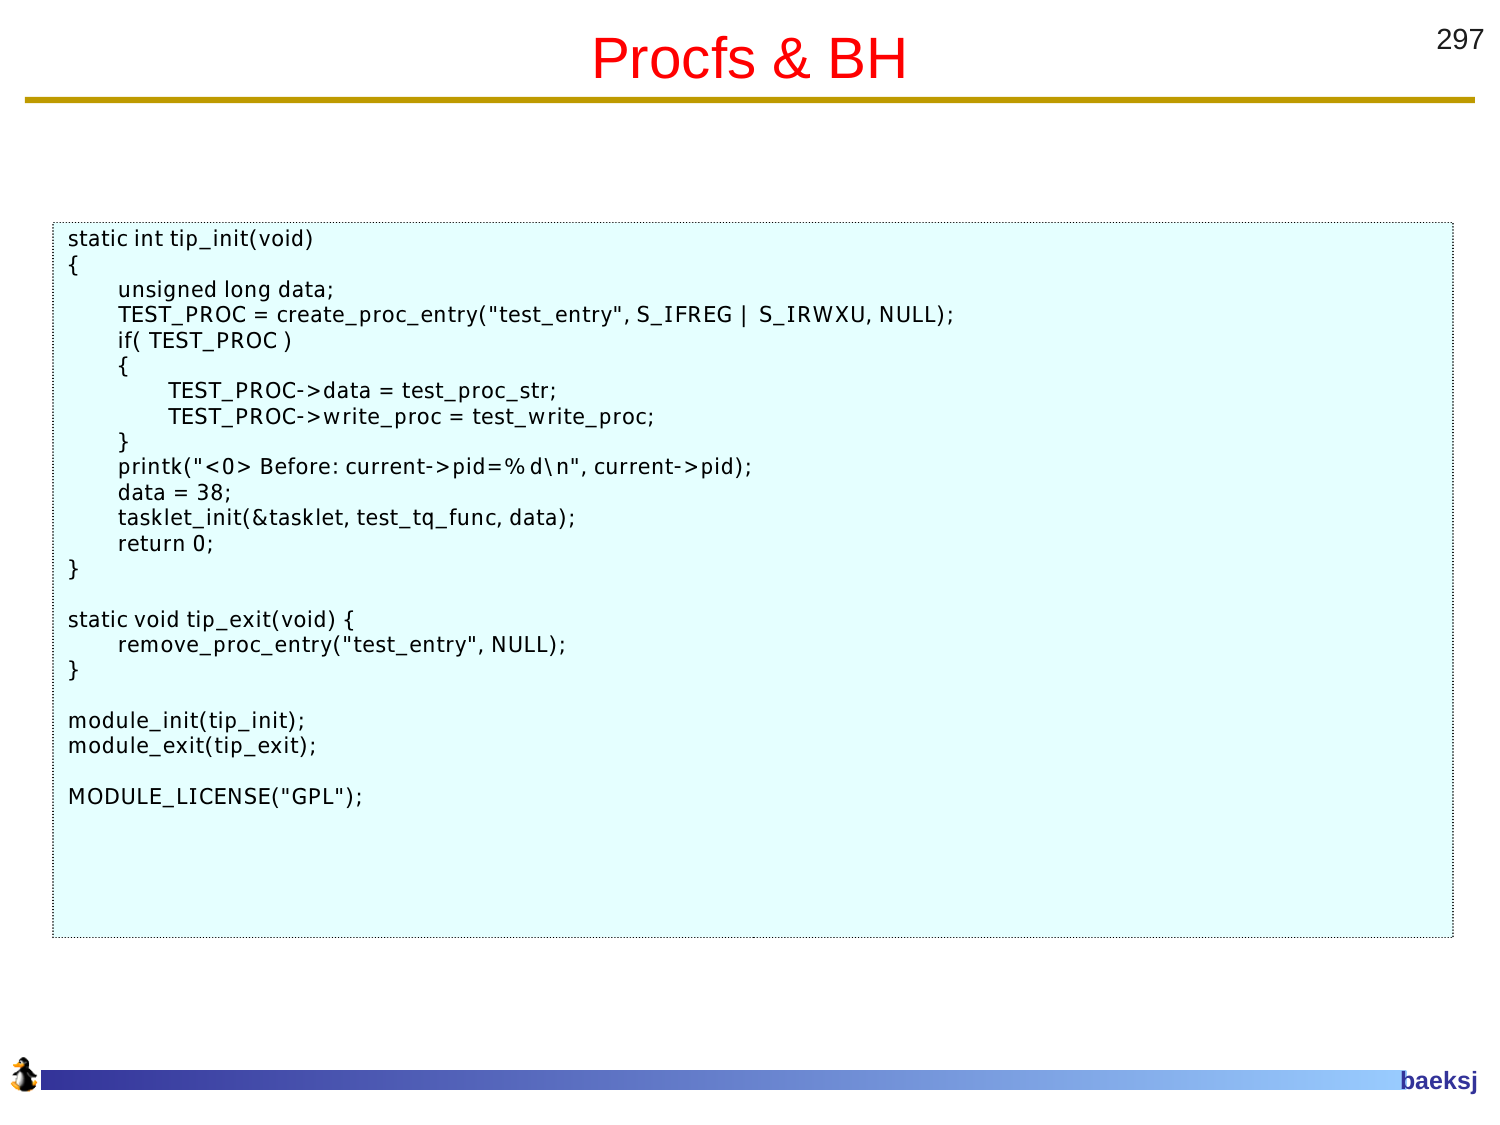

# Procfs & BH
297
static int tip_init(void)
{
        unsigned long data;
        TEST_PROC = create_proc_entry("test_entry", S_IFREG | S_IRWXU, NULL);
        if( TEST_PROC )
        {
                TEST_PROC->data = test_proc_str;
                TEST_PROC->write_proc = test_write_proc;
        }
        printk("<0> Before: current->pid=%d\n", current->pid);
        data = 38;
        tasklet_init(&tasklet, test_tq_func, data);
        return 0;
}

static void tip_exit(void) {
        remove_proc_entry("test_entry", NULL);
}

module_init(tip_init);
module_exit(tip_exit);

MODULE_LICENSE("GPL");